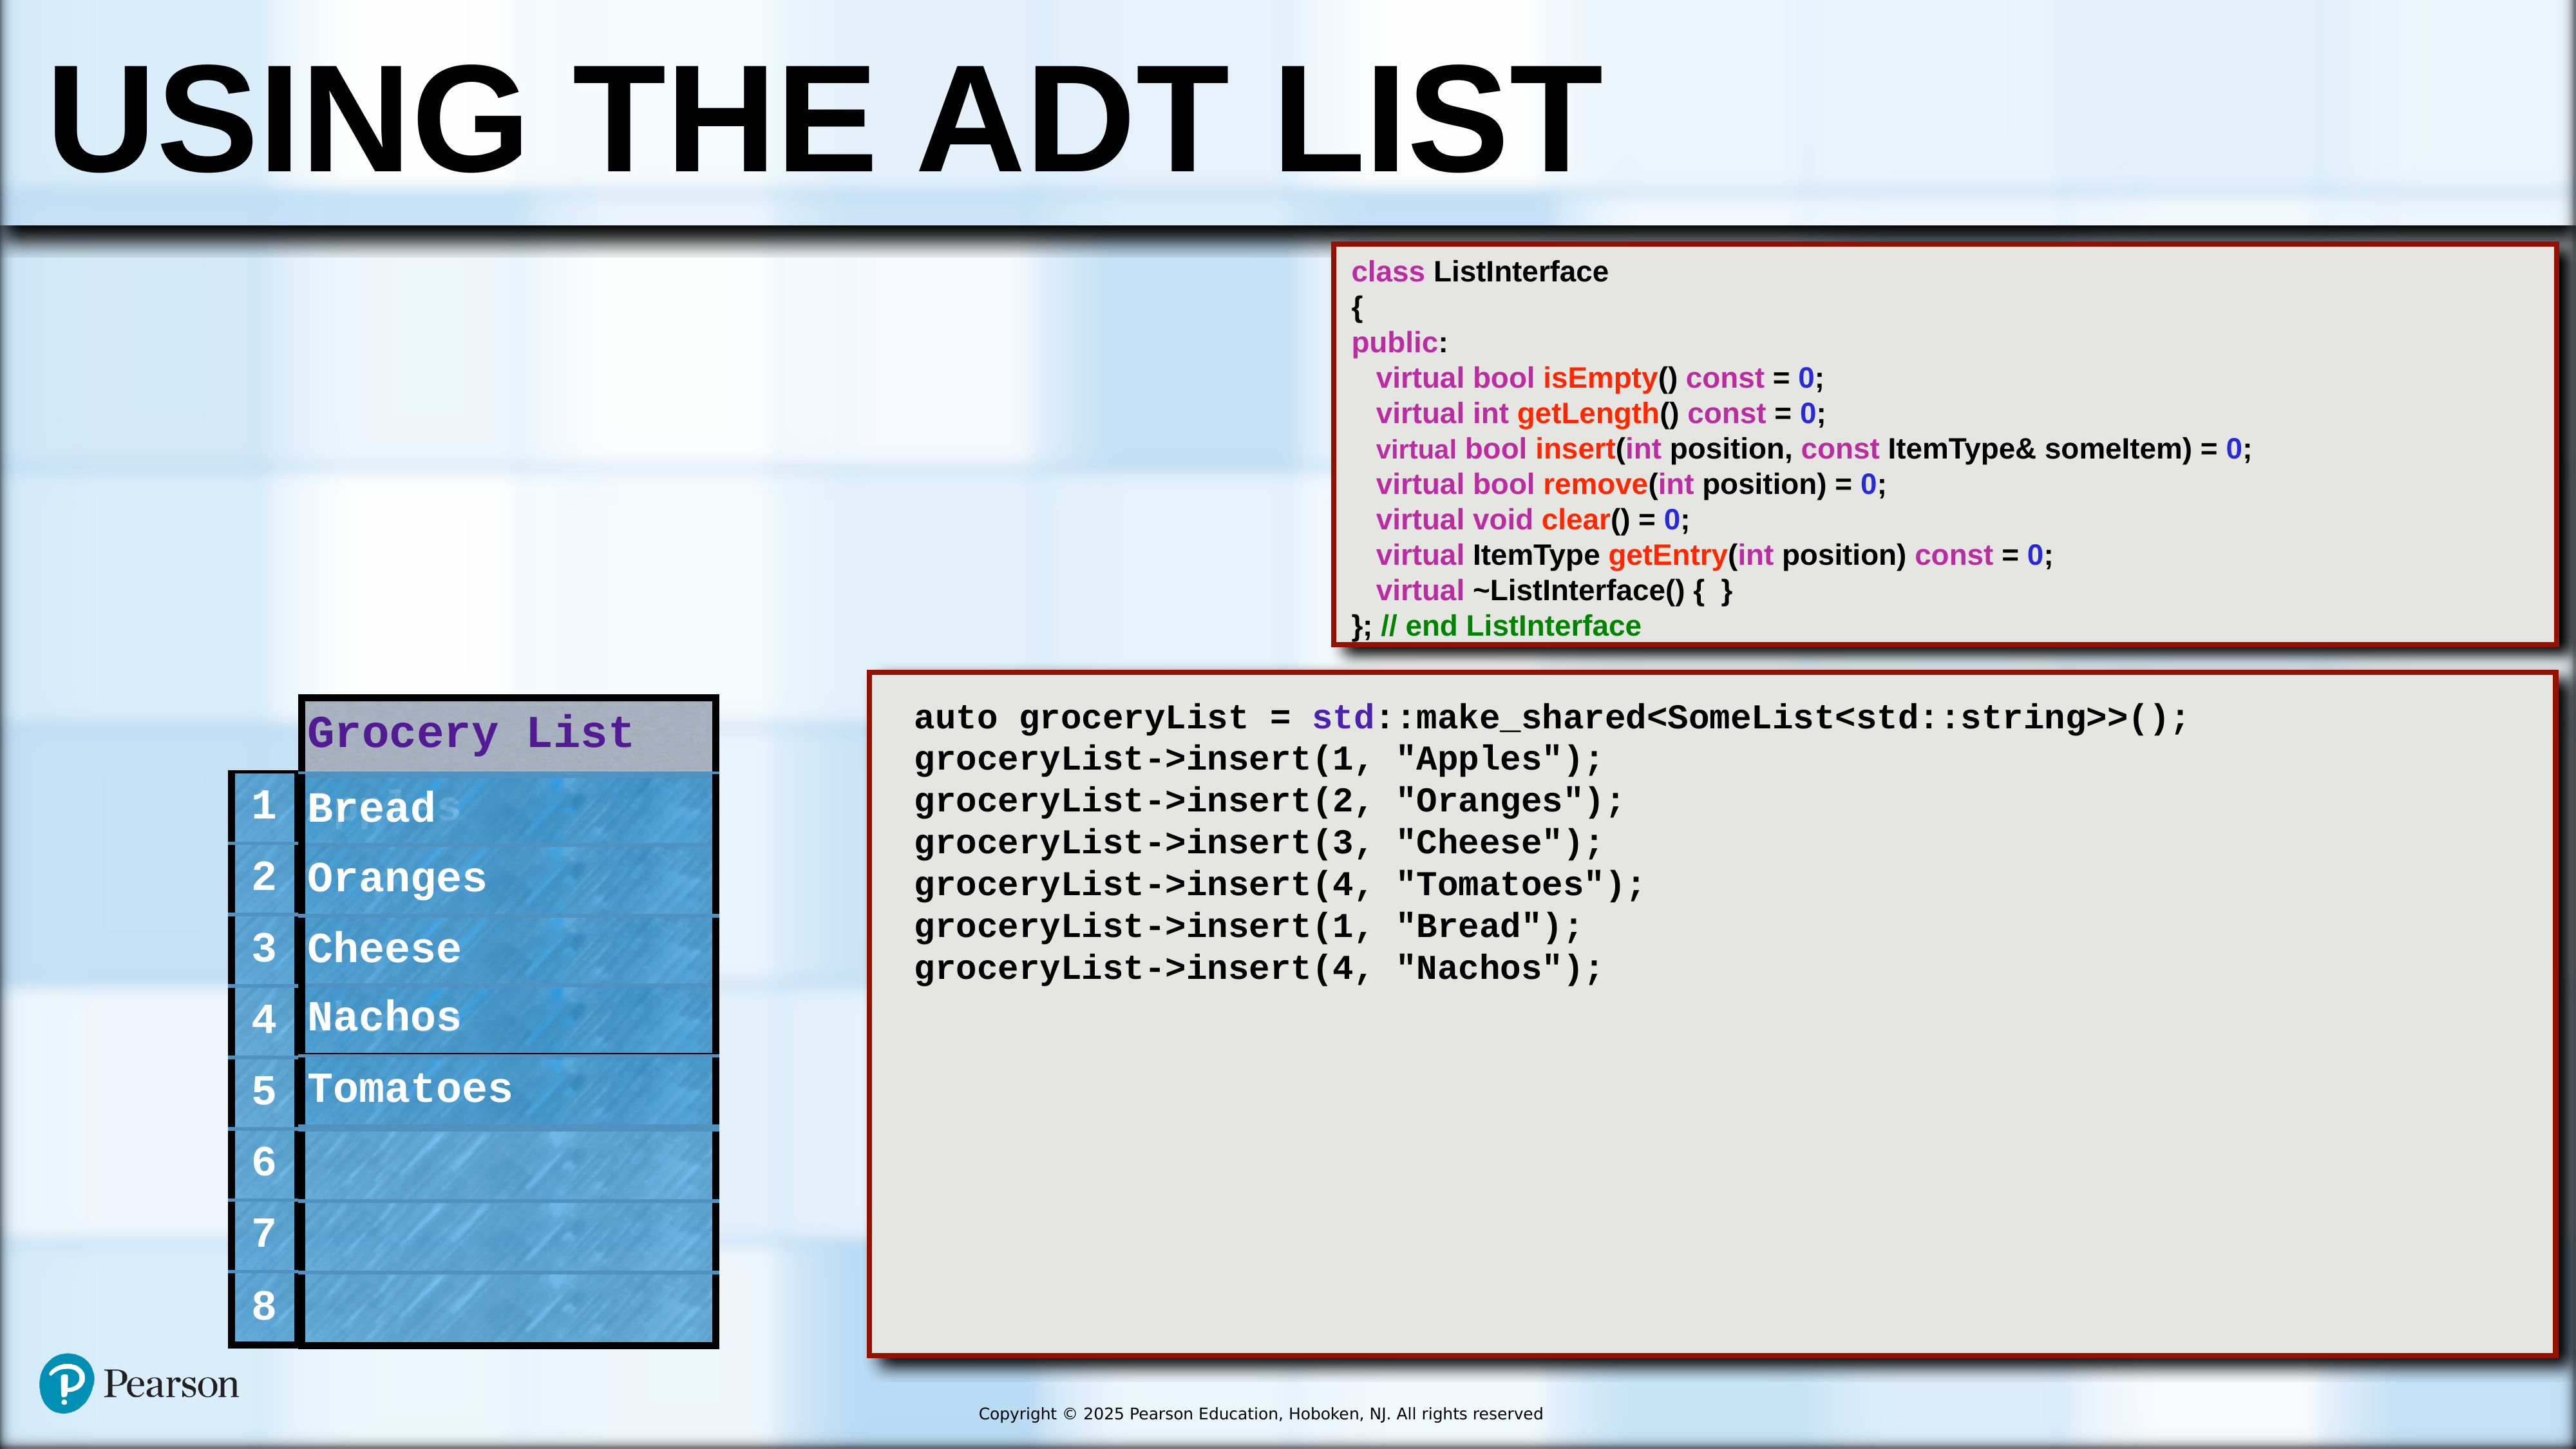

# Using the ADT List

class ListInterface
{
public:
   virtual bool isEmpty() const = 0;
   virtual int getLength() const = 0;
   virtual bool insert(int position, const ItemType& someItem) = 0;
   virtual bool remove(int position) = 0;
   virtual void clear() = 0;
   virtual ItemType getEntry(int position) const = 0;
   virtual ~ListInterface() {  }
}; // end ListInterface

auto groceryList = std::make_shared<SomeList<std::string>>();
groceryList->insert(1, "Apples");
groceryList->insert(2, "Oranges");
groceryList->insert(3, "Cheese");
groceryList->insert(4, "Tomatoes");
groceryList->insert(1, "Bread");
groceryList->insert(4, "Nachos");
| Grocery List |
| --- |
|  |
|  |
|  |
|  |
|  |
|  |
|  |
|  |
| 1 |
| --- |
| 2 |
| 3 |
| 4 |
| 5 |
| 6 |
| 7 |
| 8 |
| Apples |
| --- |
| Oranges |
| Cheese |
| Tomatoes |
| Bread |
| --- |
| Cheese |
| --- |
| Tomatoes |
| Nachos |
| --- |